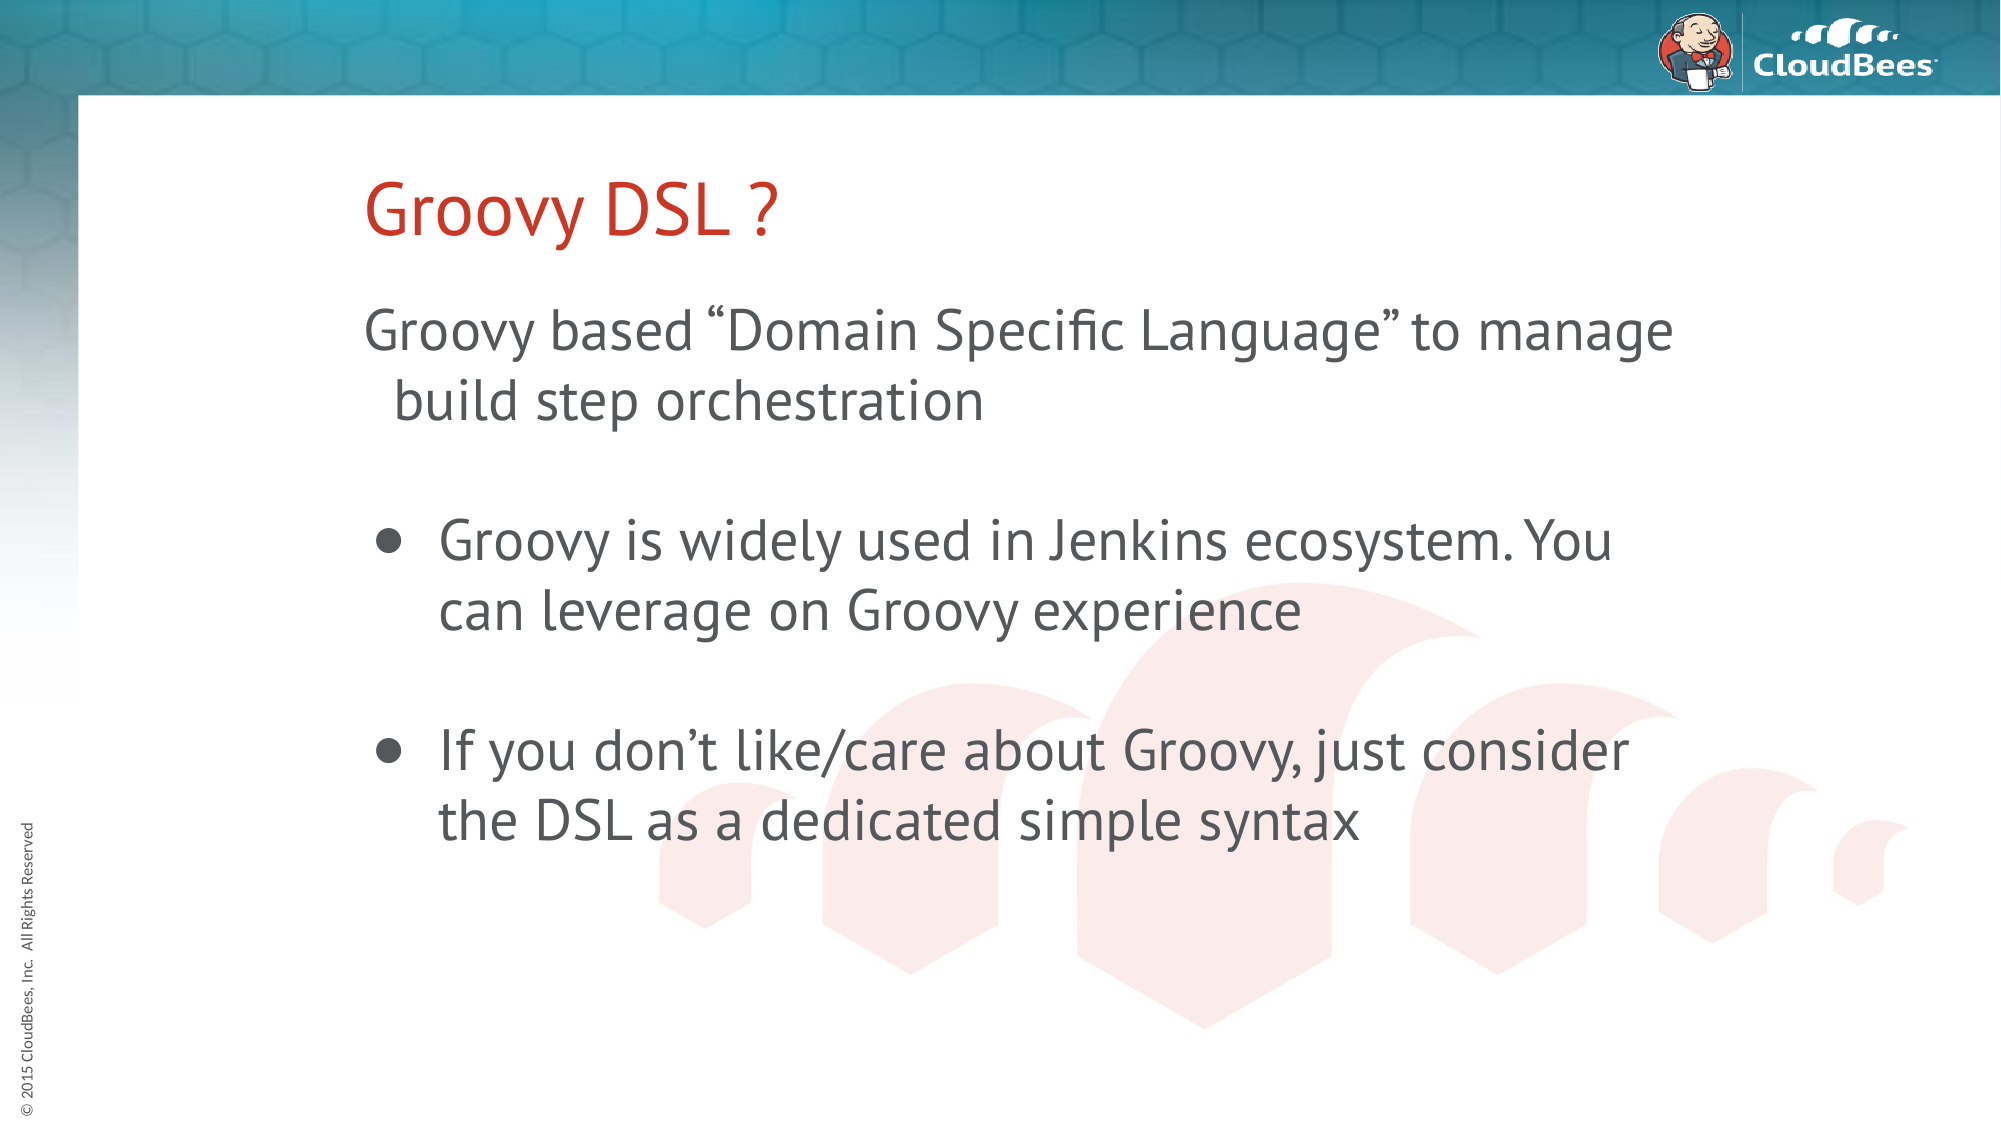

# Groovy DSL ?
Groovy based “Domain Specific Language” to manage build step orchestration

Groovy is widely used in Jenkins ecosystem. You can leverage on Groovy experience

If you don’t like/care about Groovy, just consider the DSL as a dedicated simple syntax